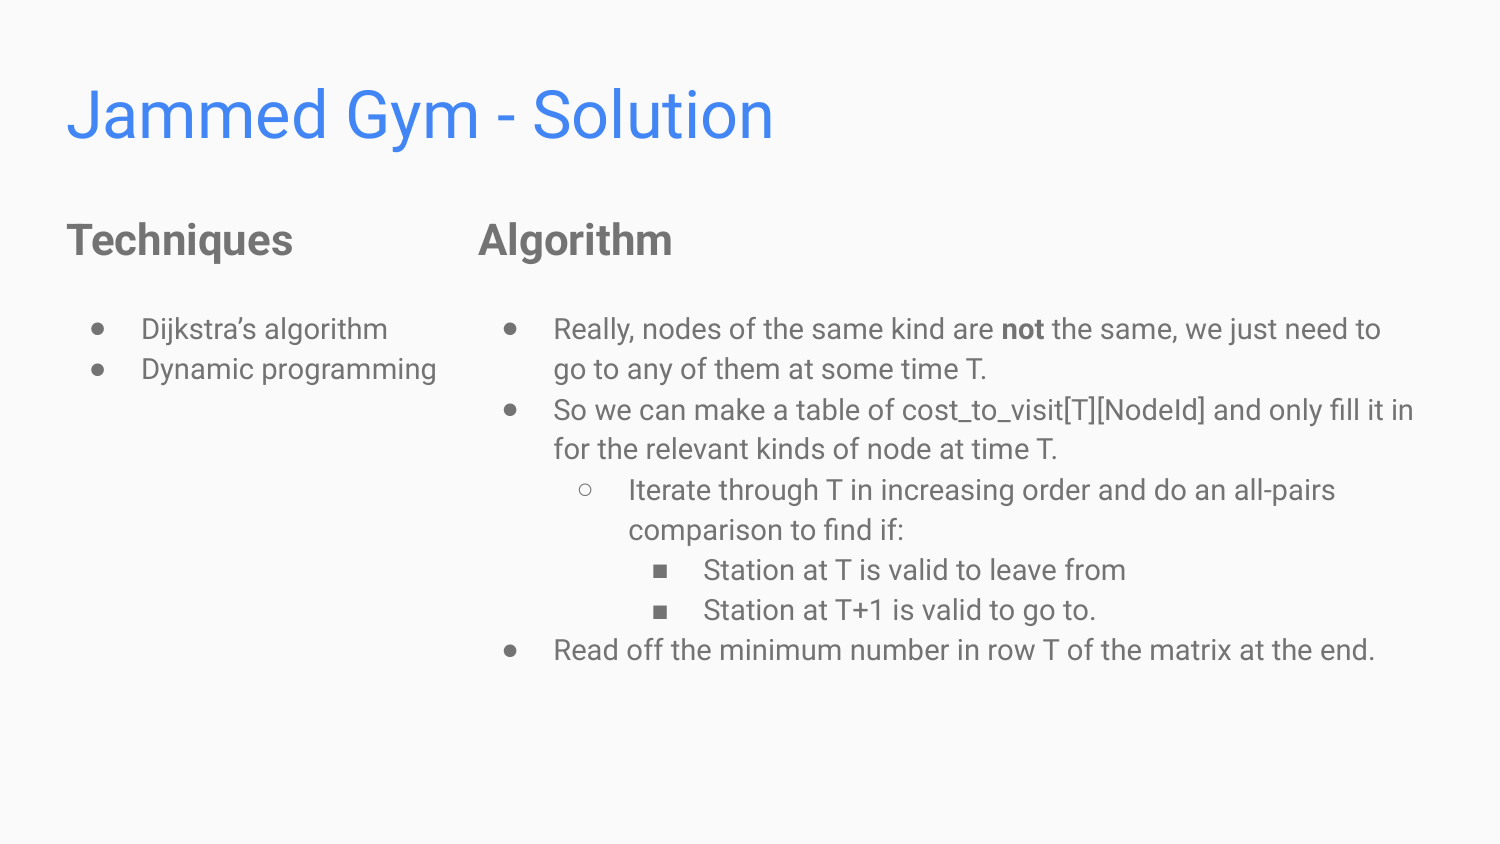

Jammed Gym - Solution
Techniques
Algorithm
Dijkstra’s algorithm
Dynamic programming

Really, nodes of the same kind are not the same, we just need to go to any of them at some time T.
So we can make a table of cost_to_visit[T][NodeId] and only fill it in for the relevant kinds of node at time T.
Iterate through T in increasing order and do an all-pairs comparison to find if:
Station at T is valid to leave from
Station at T+1 is valid to go to.
Read off the minimum number in row T of the matrix at the end.